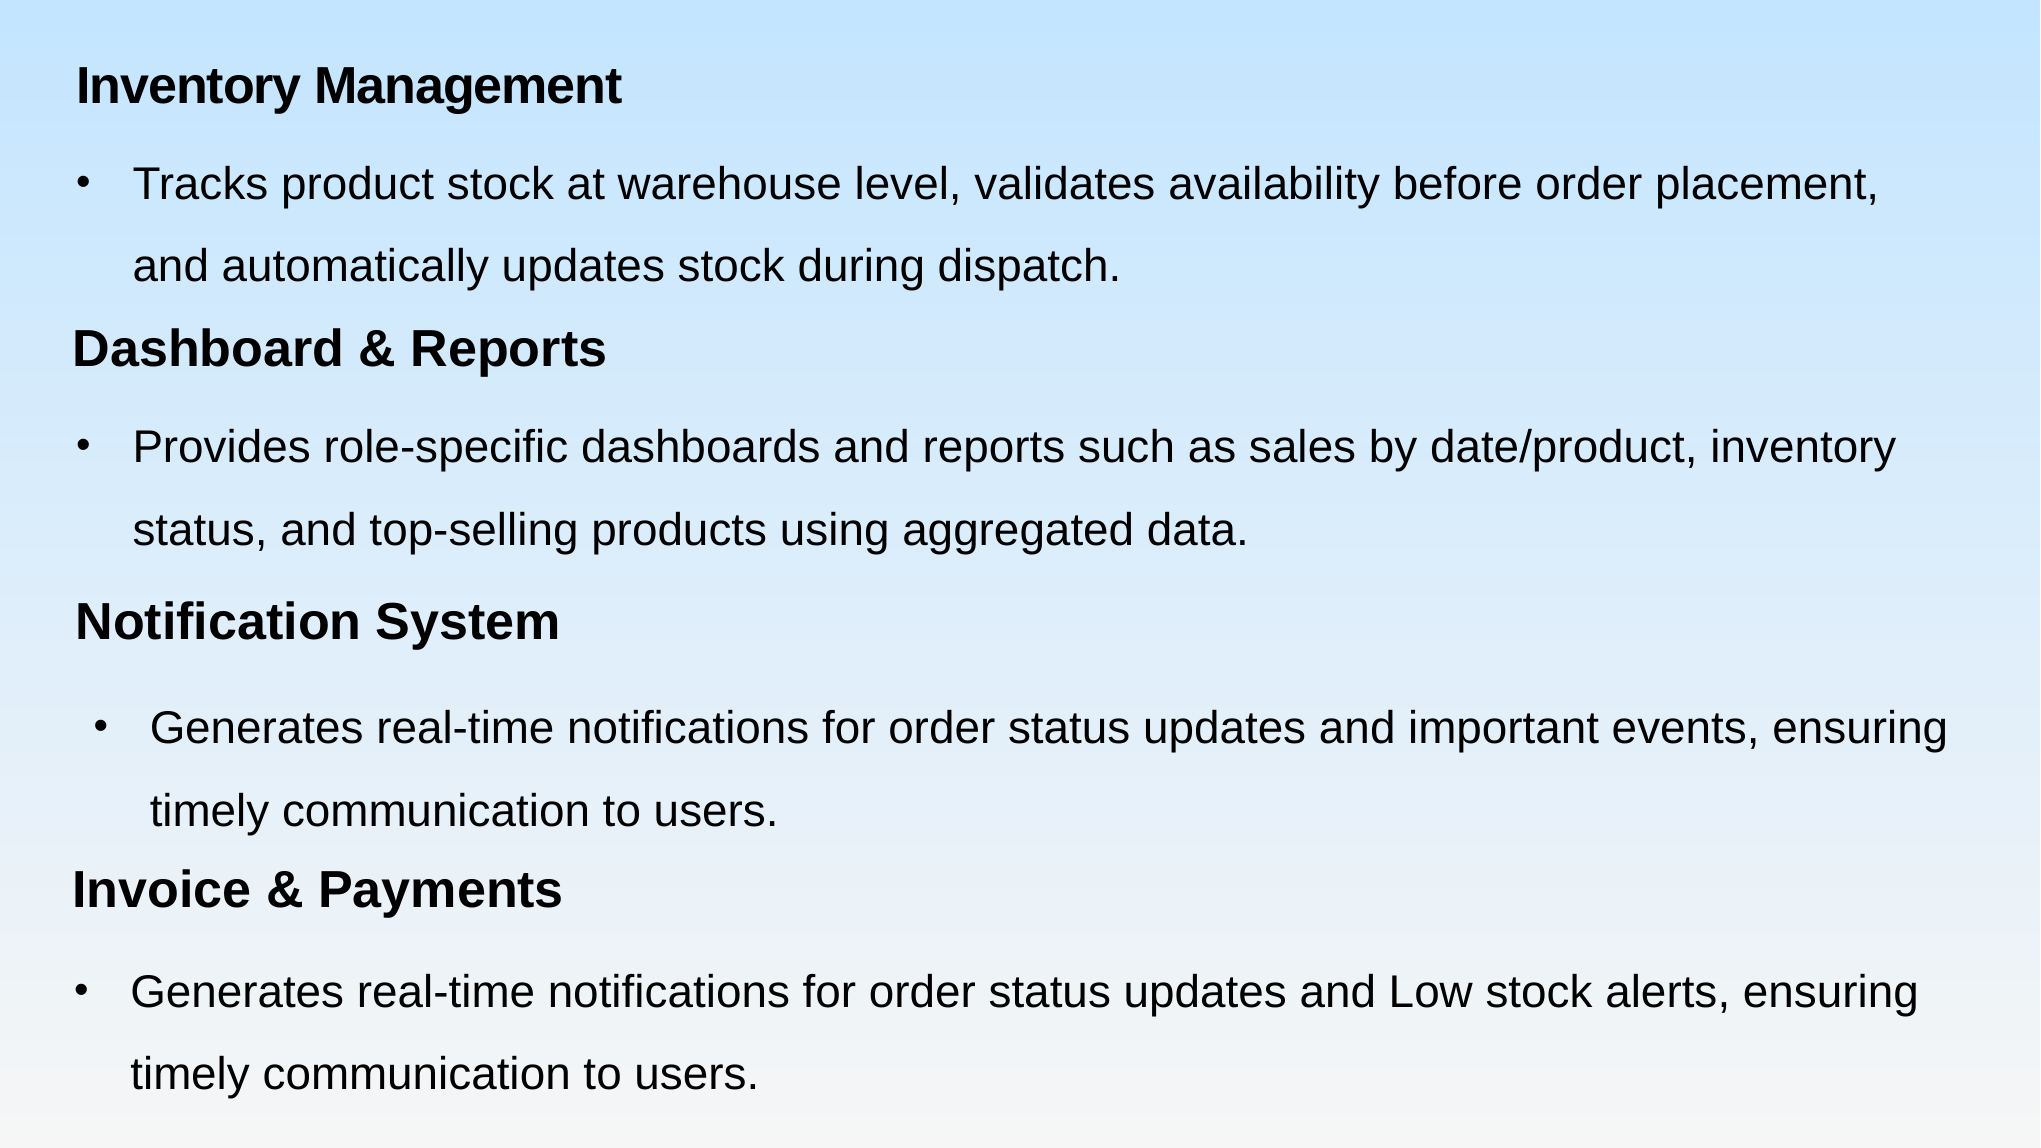

# Inventory Management
Tracks product stock at warehouse level, validates availability before order placement, and automatically updates stock during dispatch.
Dashboard & Reports
Provides role-specific dashboards and reports such as sales by date/product, inventory status, and top-selling products using aggregated data.
Notification System
Generates real-time notifications for order status updates and important events, ensuring timely communication to users.
Invoice & Payments
Generates real-time notifications for order status updates and Low stock alerts, ensuring timely communication to users.